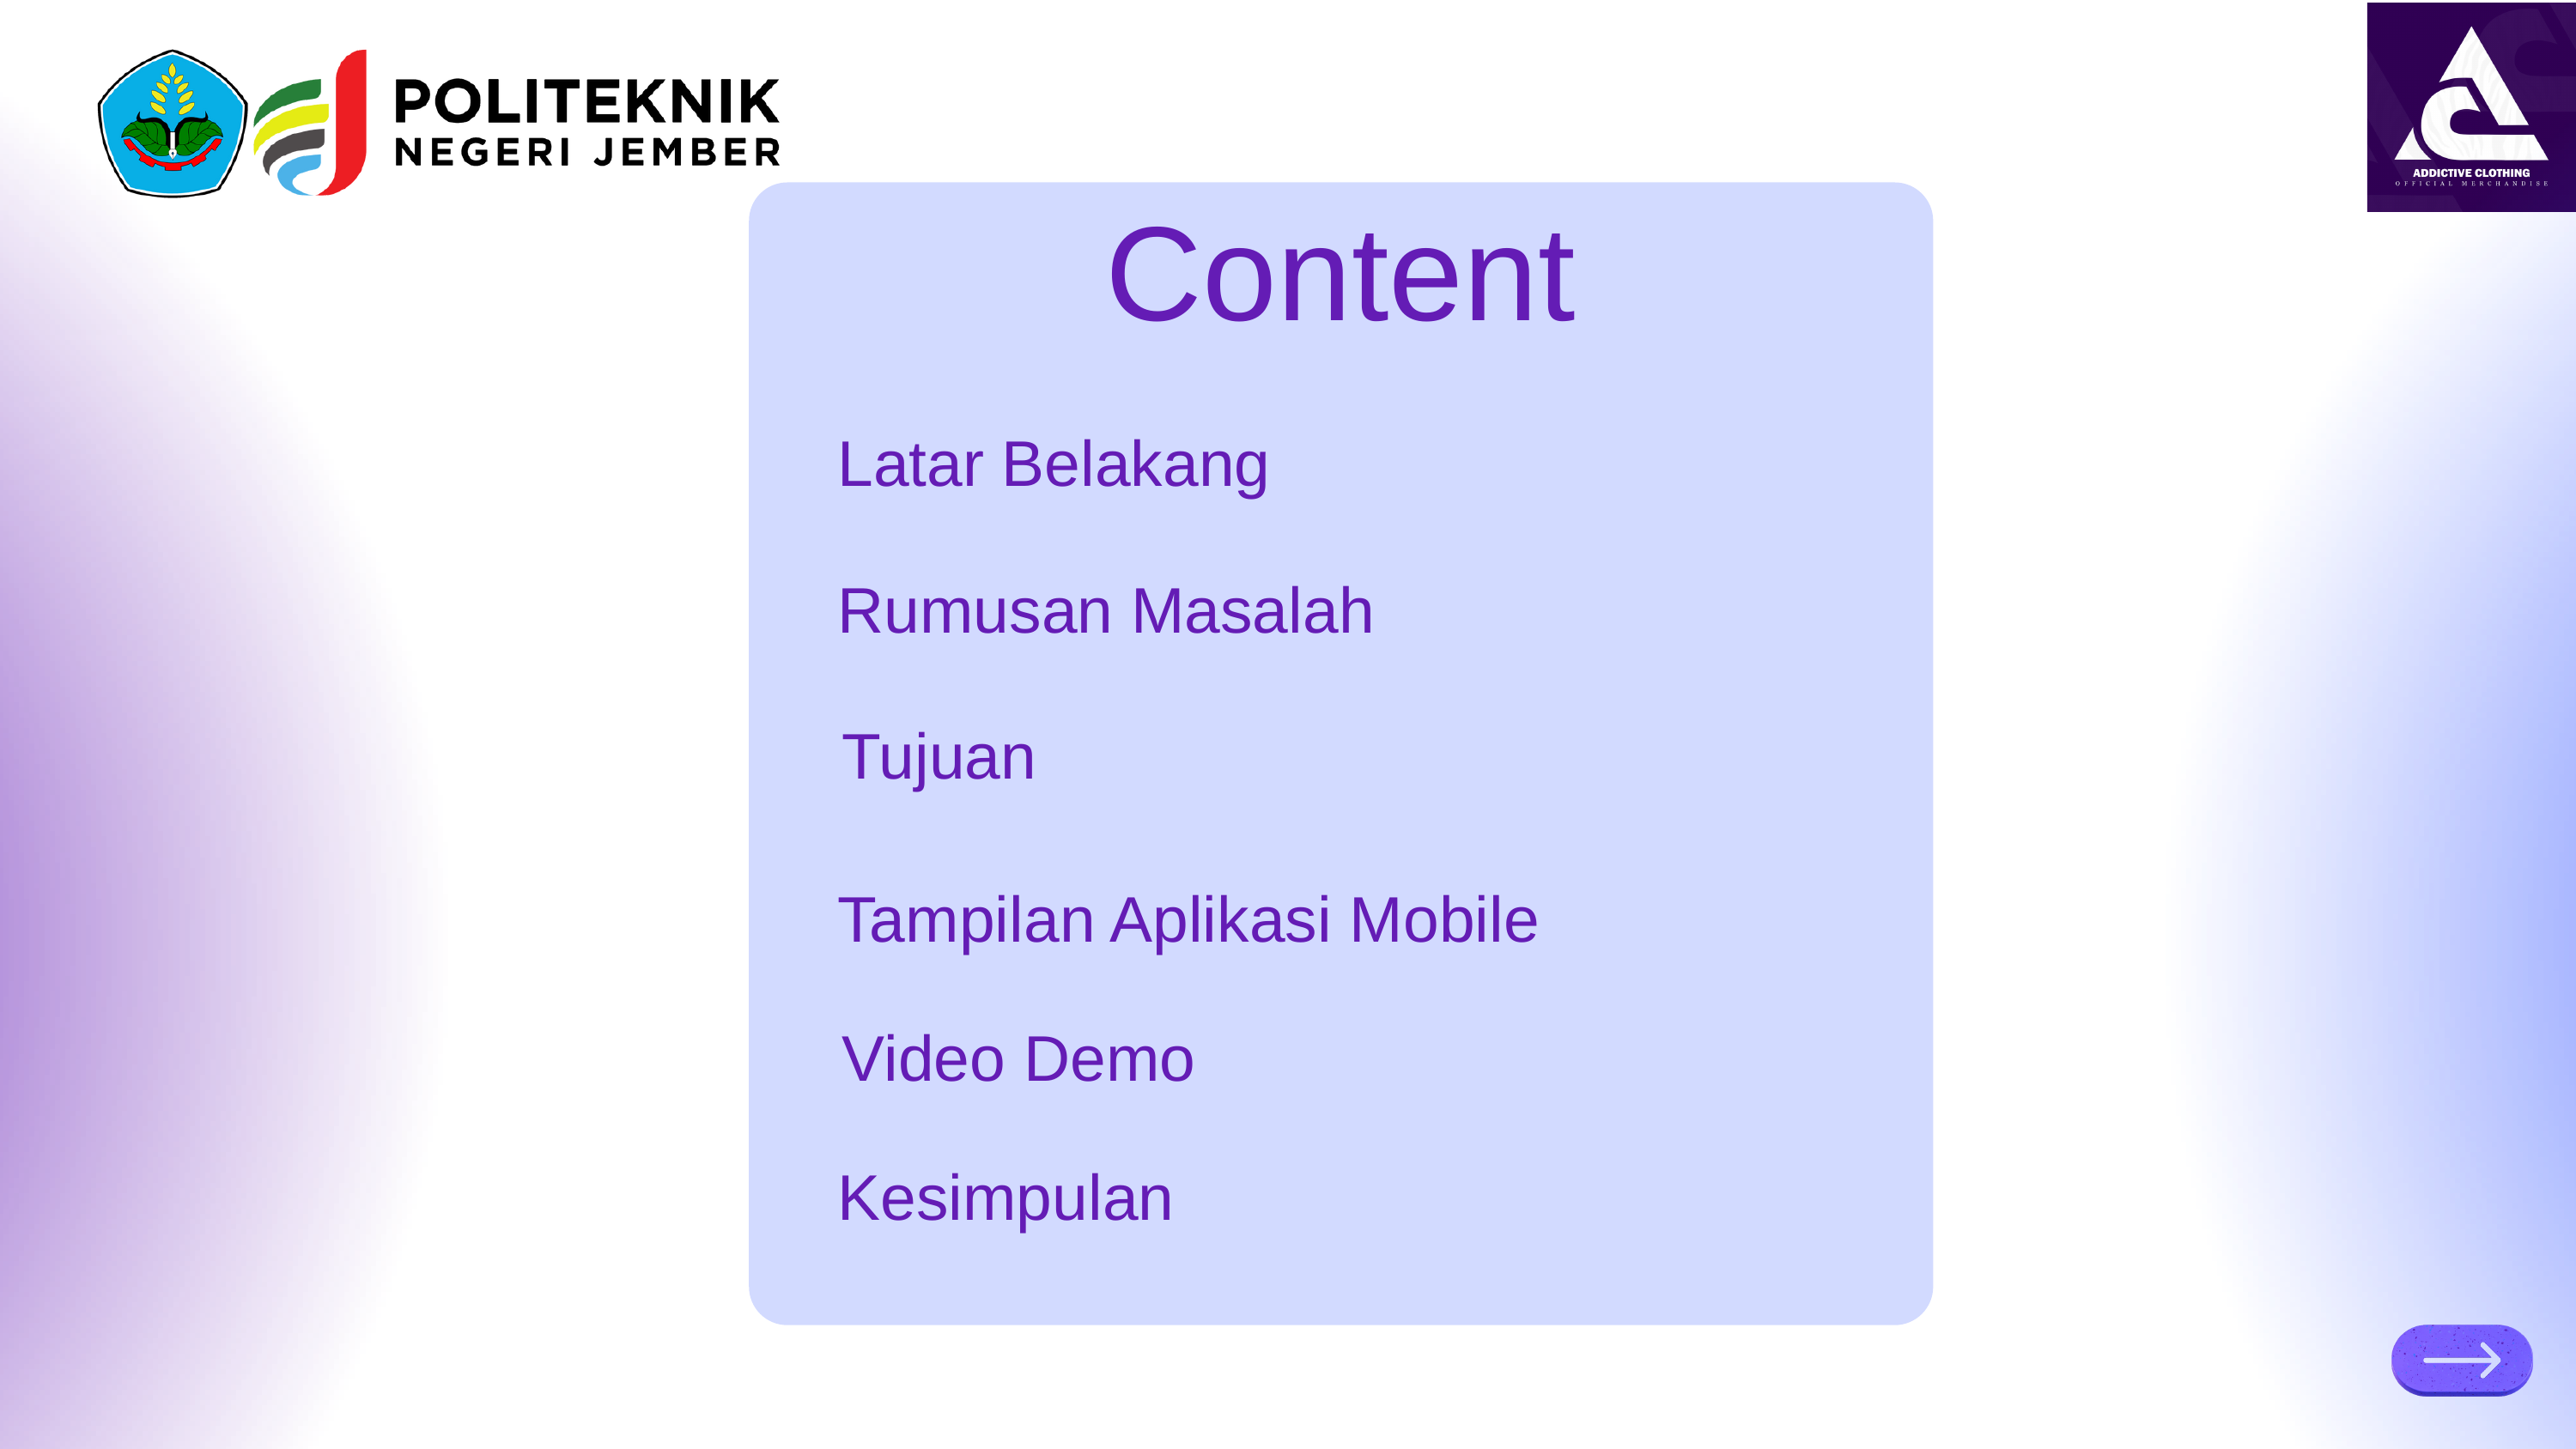

Content

Latar Belakang
Rumusan Masalah
Tujuan
Tampilan Aplikasi Mobile
Video Demo
Kesimpulan